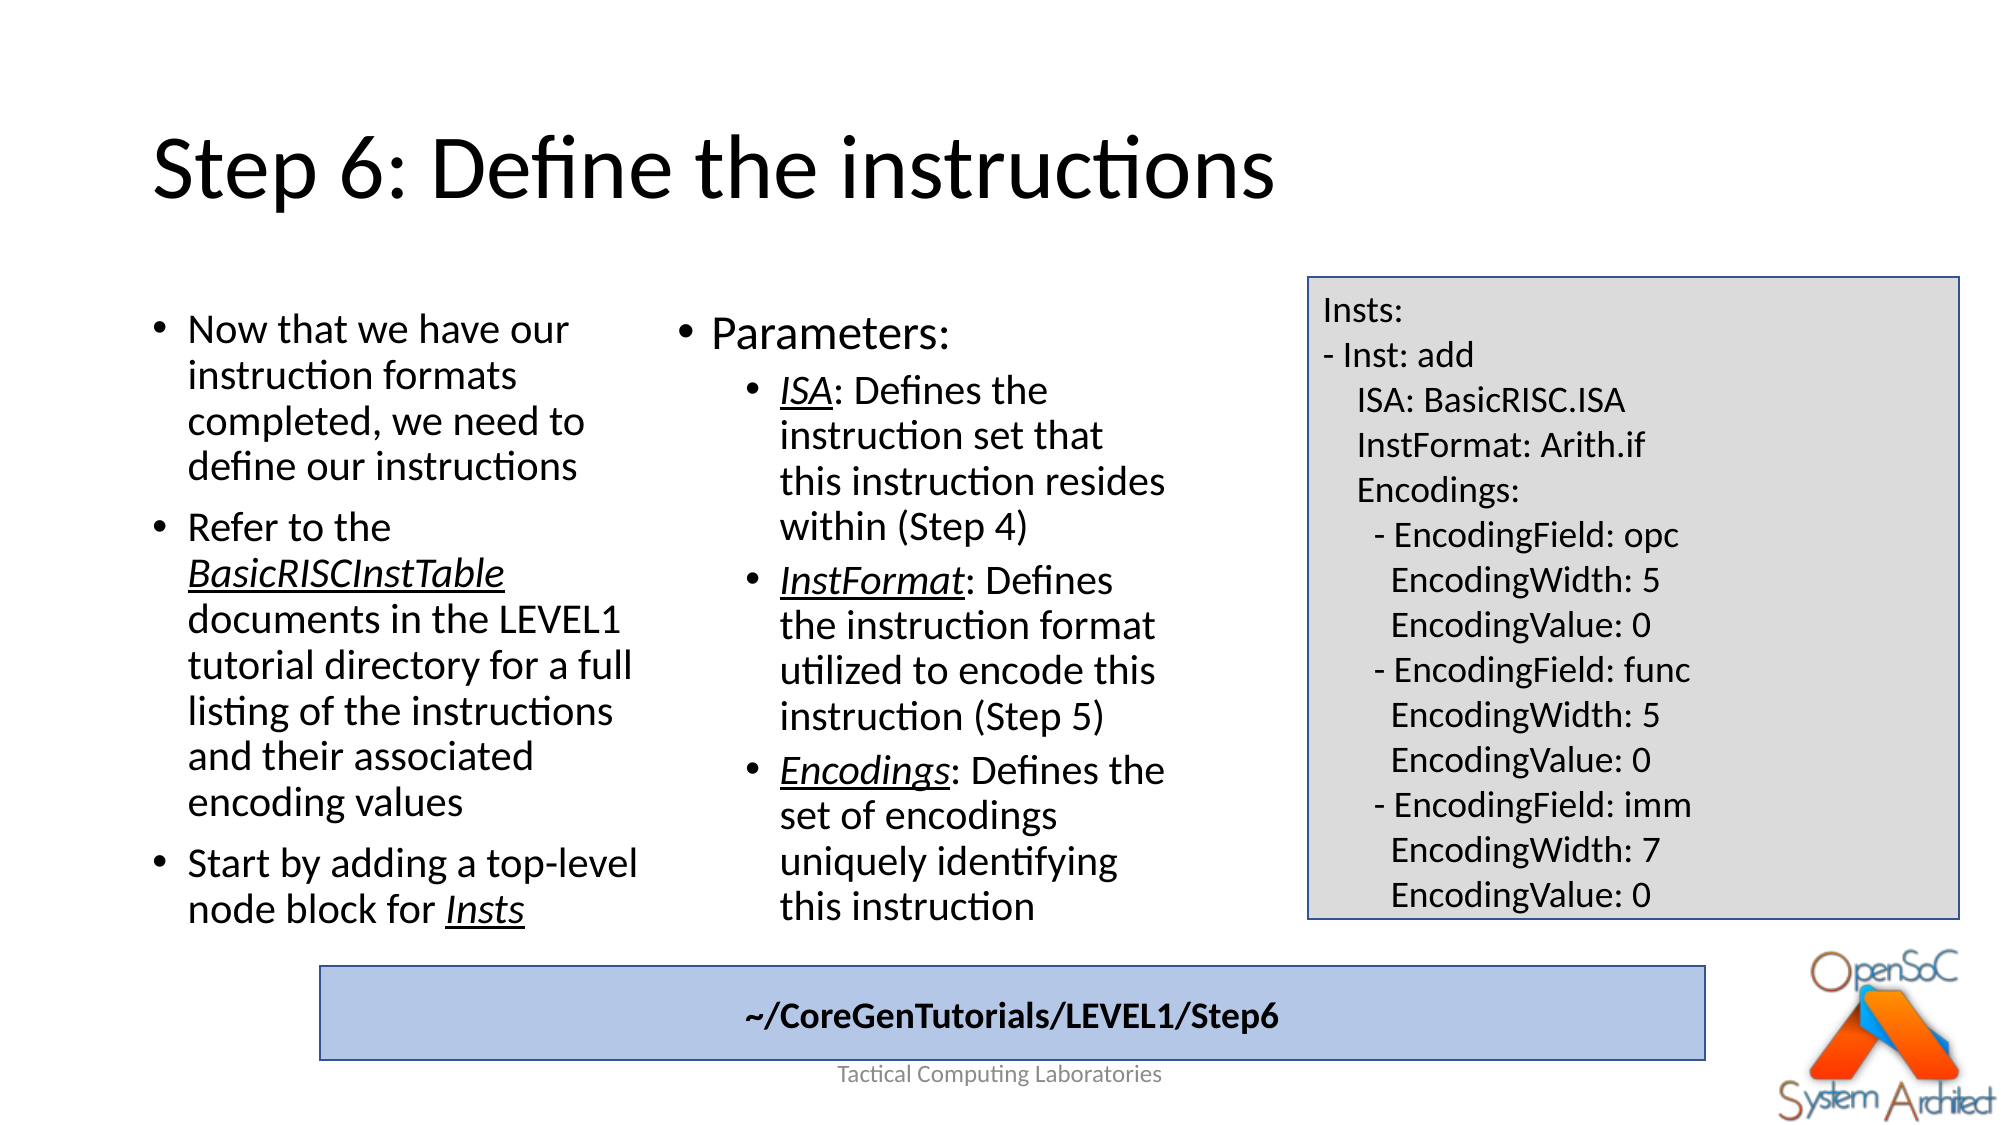

# Step 6: Define the instructions
Insts:
- Inst: add
    ISA: BasicRISC.ISA
    InstFormat: Arith.if
    Encodings:
      - EncodingField: opc
        EncodingWidth: 5
        EncodingValue: 0
      - EncodingField: func
        EncodingWidth: 5
        EncodingValue: 0
      - EncodingField: imm
        EncodingWidth: 7
        EncodingValue: 0

Now that we have our instruction formats completed, we need to define our instructions
Refer to the BasicRISCInstTable documents in the LEVEL1 tutorial directory for a full listing of the instructions and their associated encoding values
Start by adding a top-level node block for Insts

Parameters:
ISA: Defines the instruction set that this instruction resides within (Step 4)
InstFormat: Defines the instruction format utilized to encode this instruction (Step 5)
Encodings: Defines the set of encodings uniquely identifying this instruction

~/CoreGenTutorials/LEVEL1/Step6
Tactical Computing Laboratories